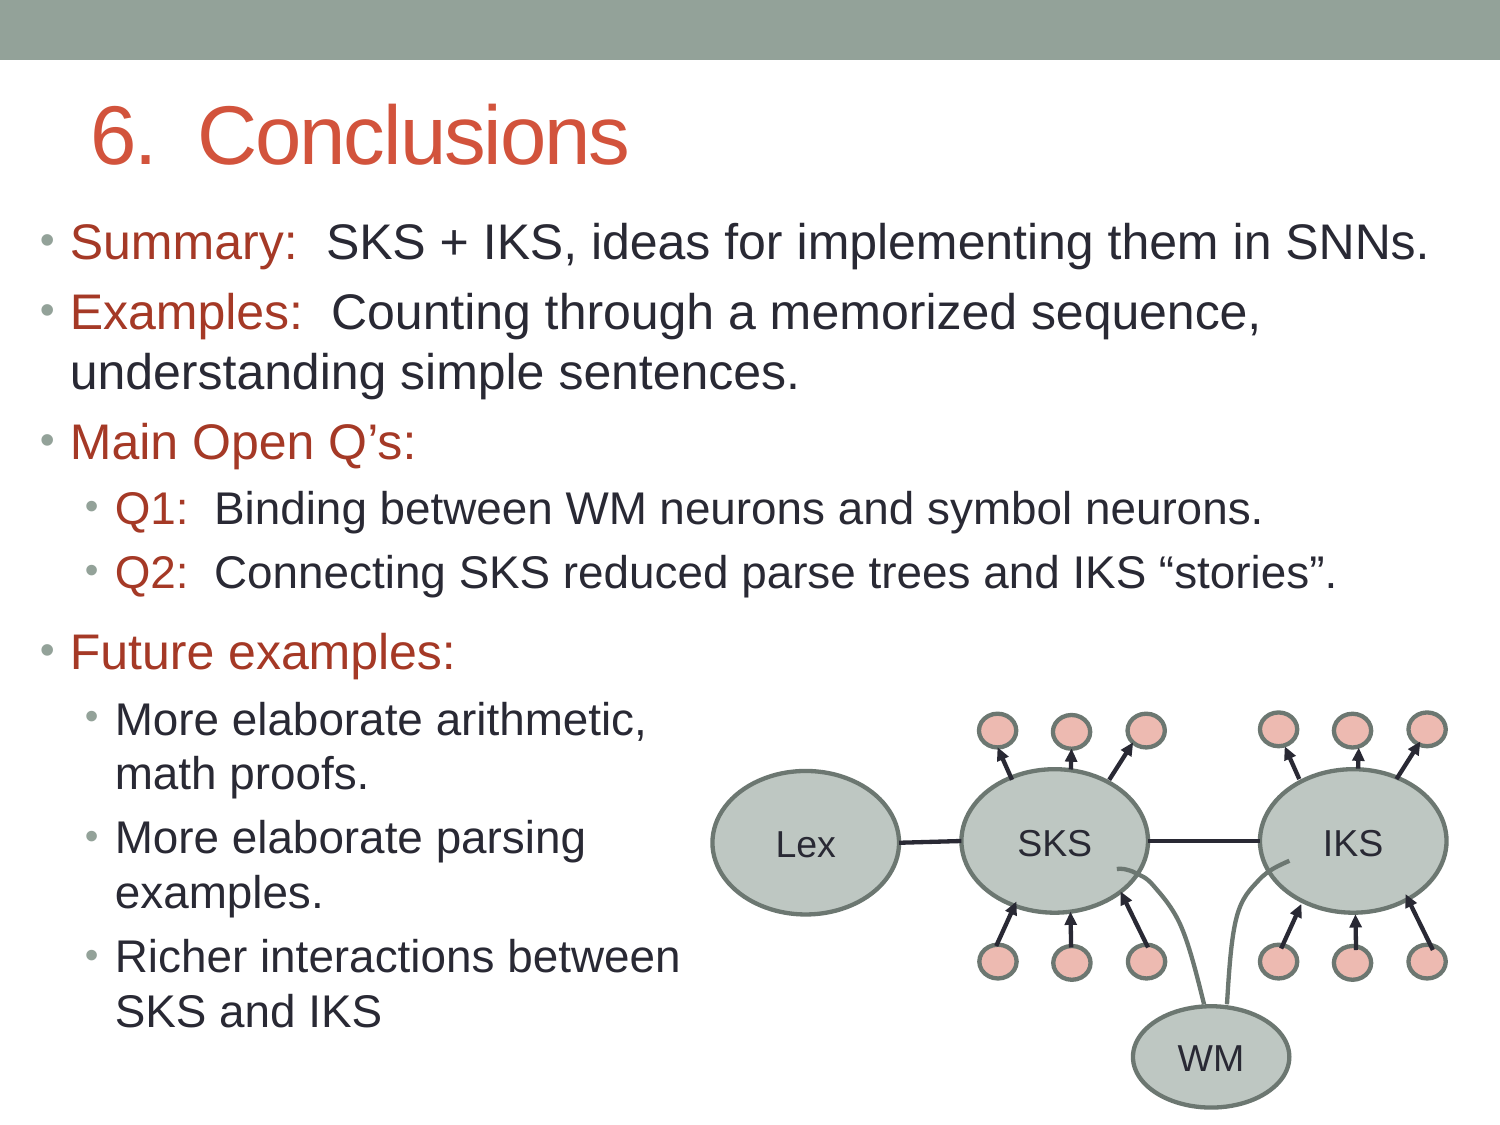

# 6.  Conclusions
Summary:  SKS + IKS, ideas for implementing them in SNNs.
Examples:  Counting through a memorized sequence, understanding simple sentences.
Main Open Q’s:
Q1:  Binding between WM neurons and symbol neurons.
Q2:  Connecting SKS reduced parse trees and IKS “stories”.
Future examples:
More elaborate arithmetic, math proofs.
More elaborate parsing examples.
Richer interactions between SKS and IKS

SKS
IKS
Lex

WM